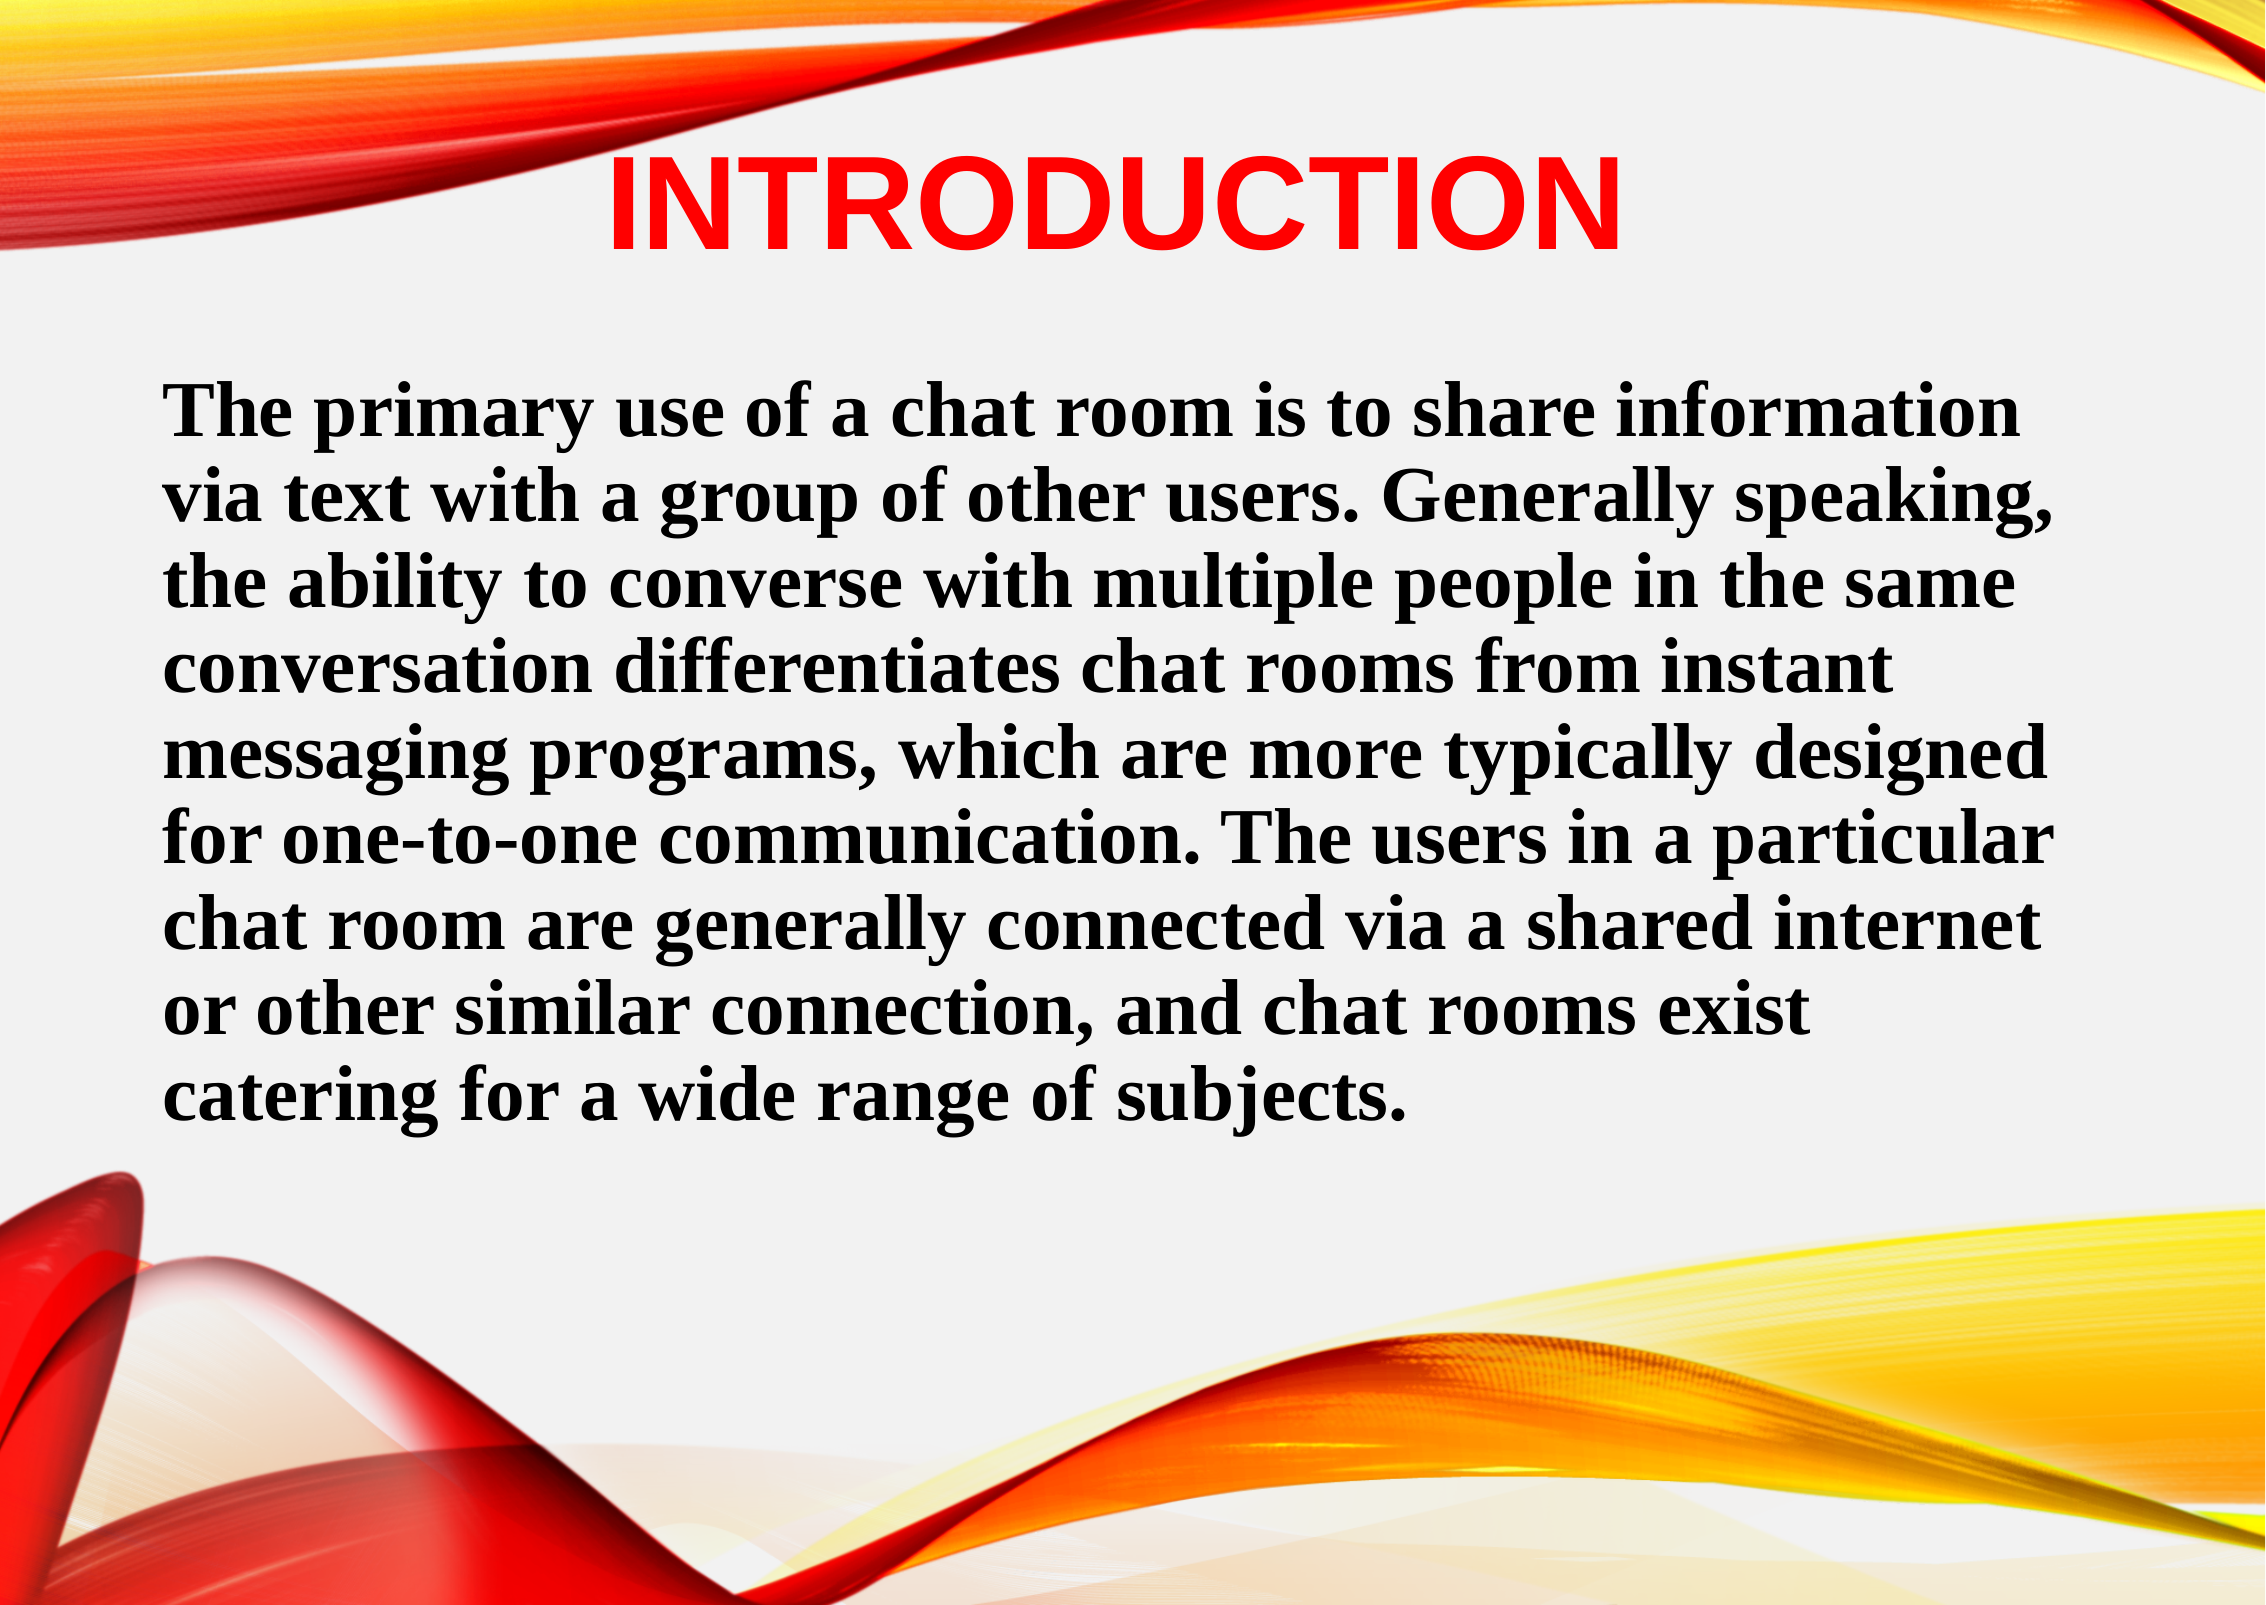

# INTRODUCTION
The primary use of a chat room is to share information via text with a group of other users. Generally speaking, the ability to converse with multiple people in the same conversation differentiates chat rooms from instant messaging programs, which are more typically designed for one-to-one communication. The users in a particular chat room are generally connected via a shared internet or other similar connection, and chat rooms exist catering for a wide range of subjects.